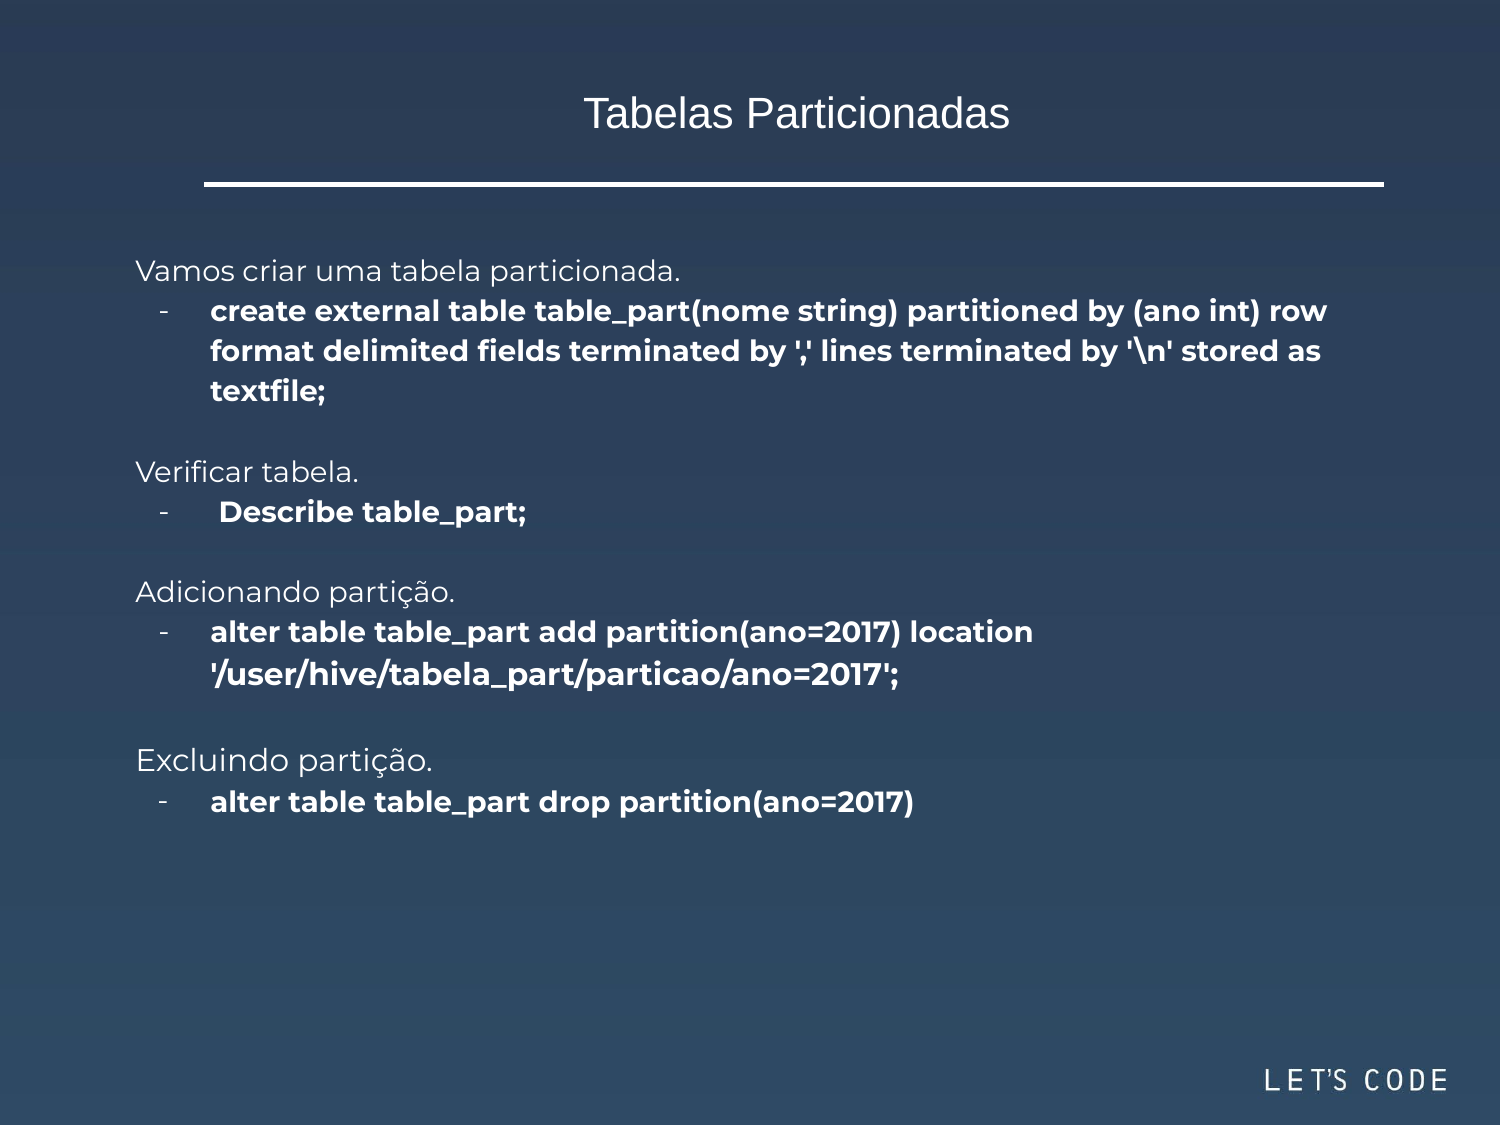

Tabelas Particionadas
Vamos criar uma tabela particionada.
create external table table_part(nome string) partitioned by (ano int) row format delimited fields terminated by ',' lines terminated by '\n' stored as textfile;

Verificar tabela.
 Describe table_part;

Adicionando partição.
alter table table_part add partition(ano=2017) location '/user/hive/tabela_part/particao/ano=2017';

Excluindo partição.
alter table table_part drop partition(ano=2017)